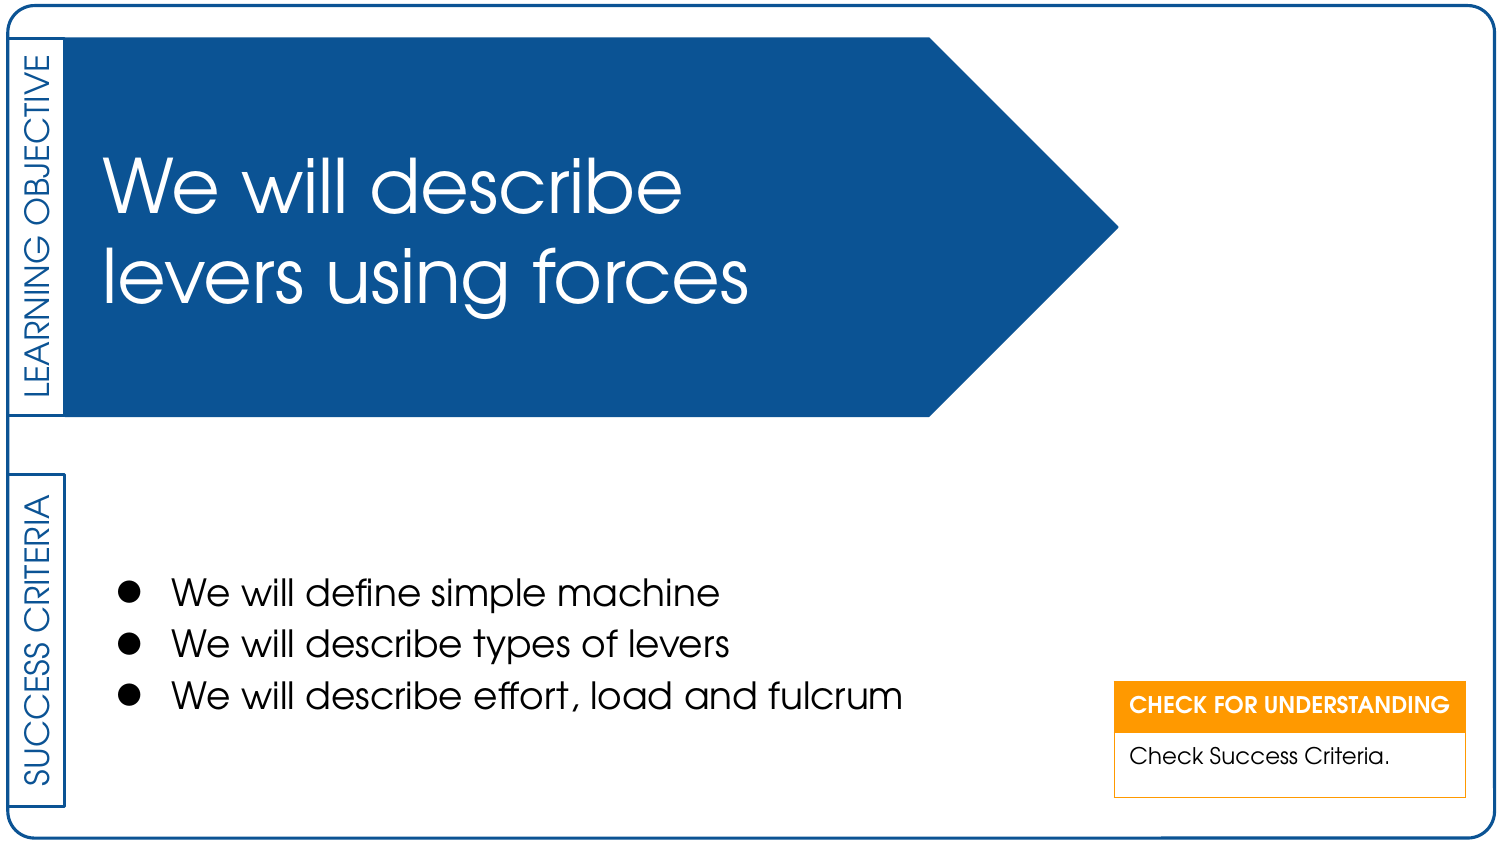

# We will describe levers using forces
We will define simple machine
We will describe types of levers
We will describe effort, load and fulcrum
| CHECK FOR UNDERSTANDING |
| --- |
| Check Success Criteria. |